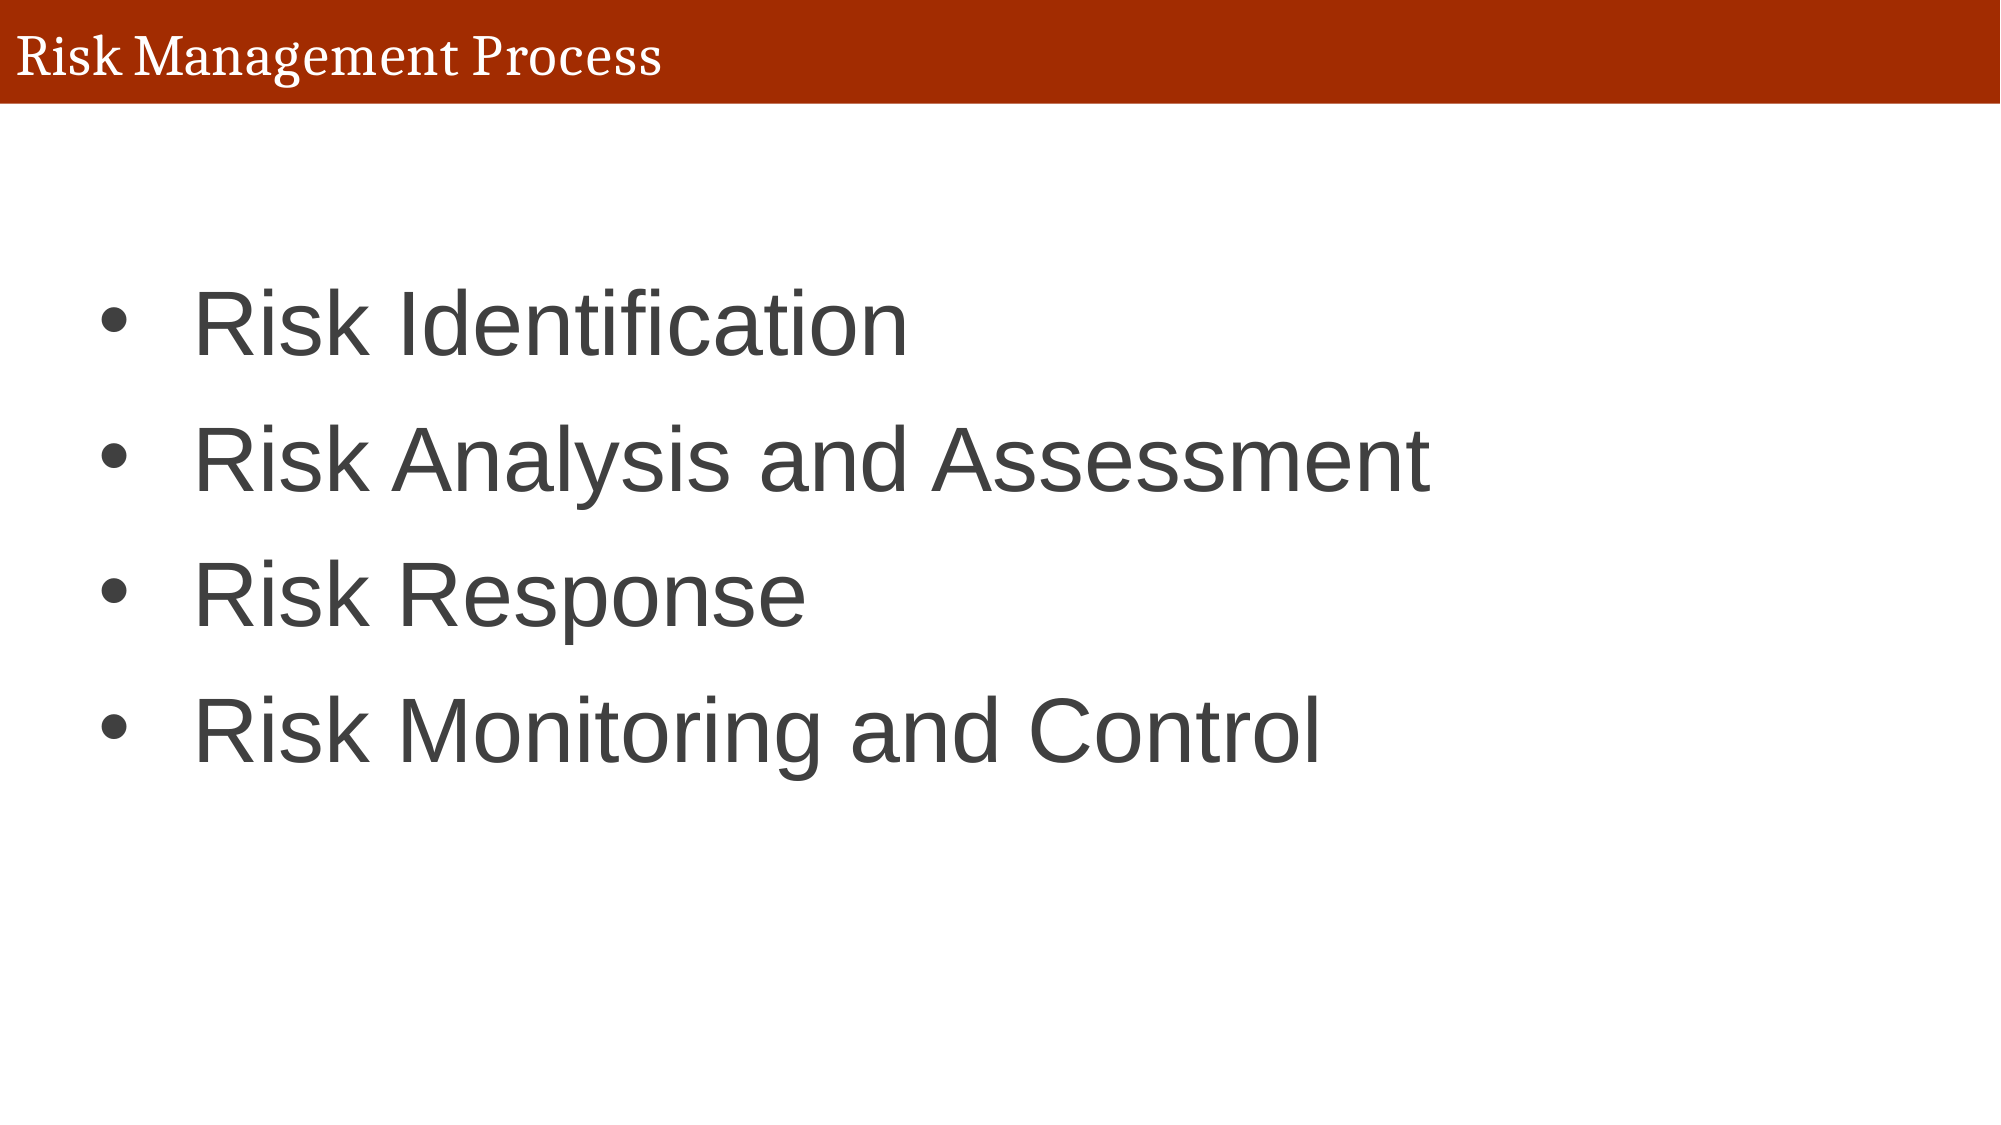

# Risk Management Process
Risk Identification
Risk Analysis and Assessment
Risk Response
Risk Monitoring and Control